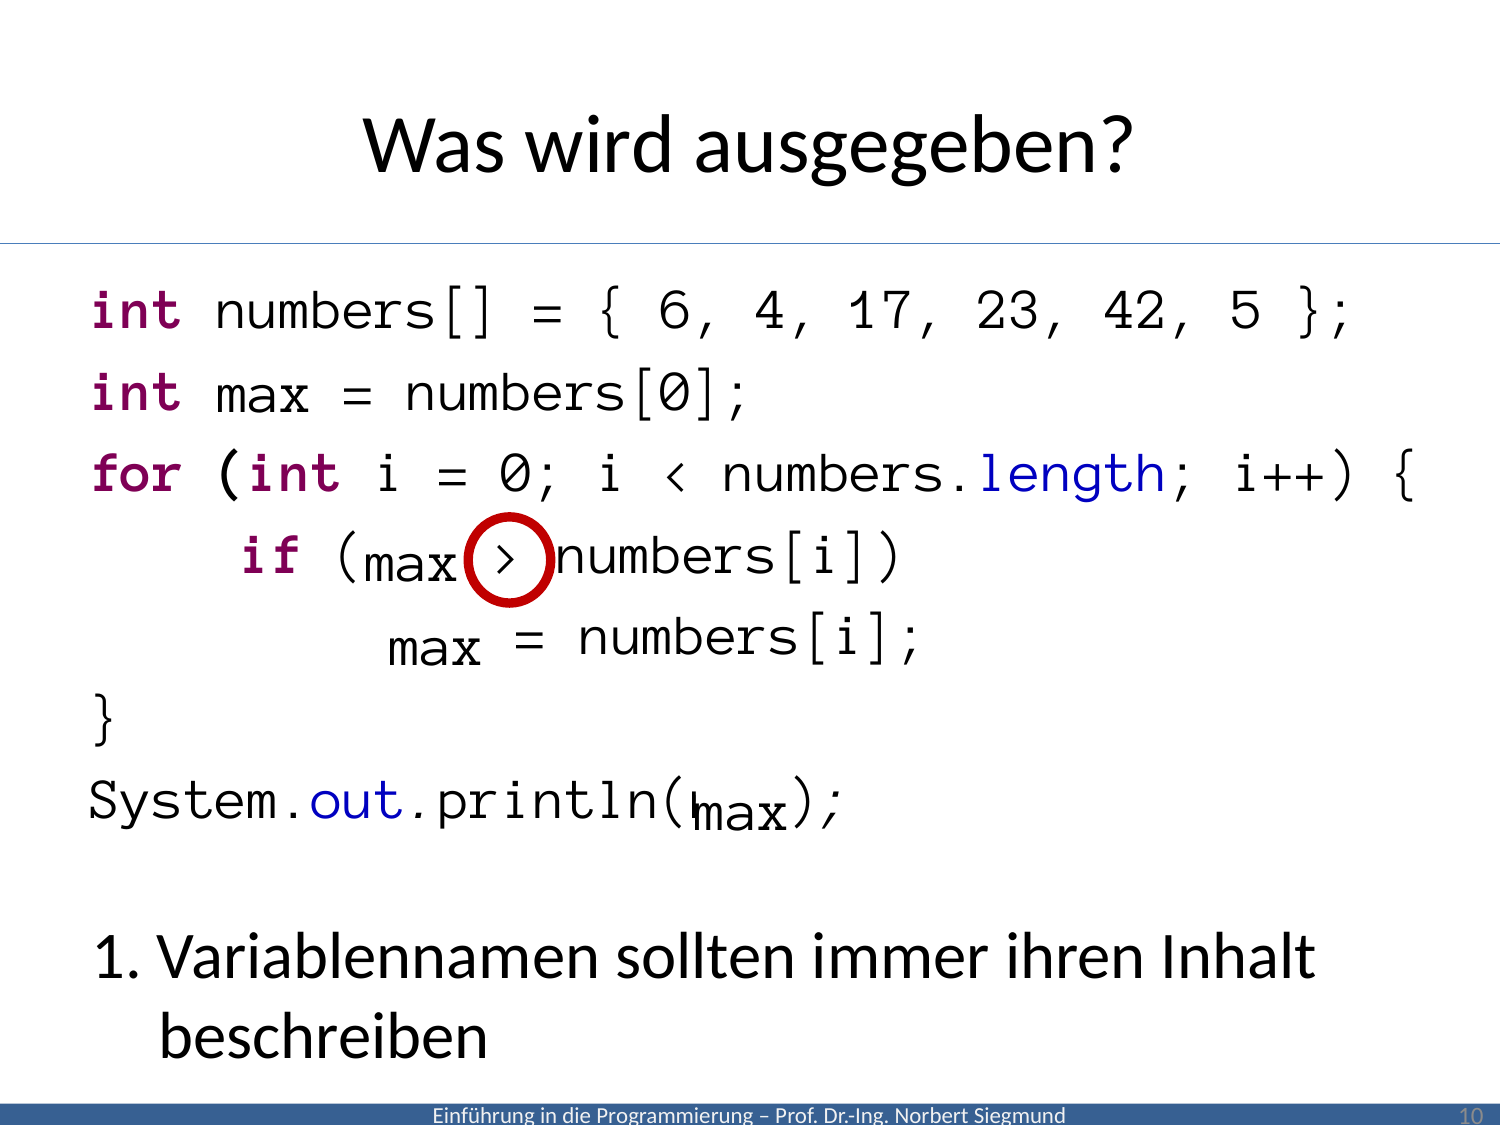

# Was wird ausgegeben?
int numbers[] = { 6, 4, 17, 23, 42, 5 };
int min = numbers[0];
for (int i = 0; i < numbers.length; i++) {
	if (min > numbers[i])
		min = numbers[i];
}
System.out.println(min);
max
max

max
max
1. Variablennamen sollten immer ihren Inhalt beschreiben
10